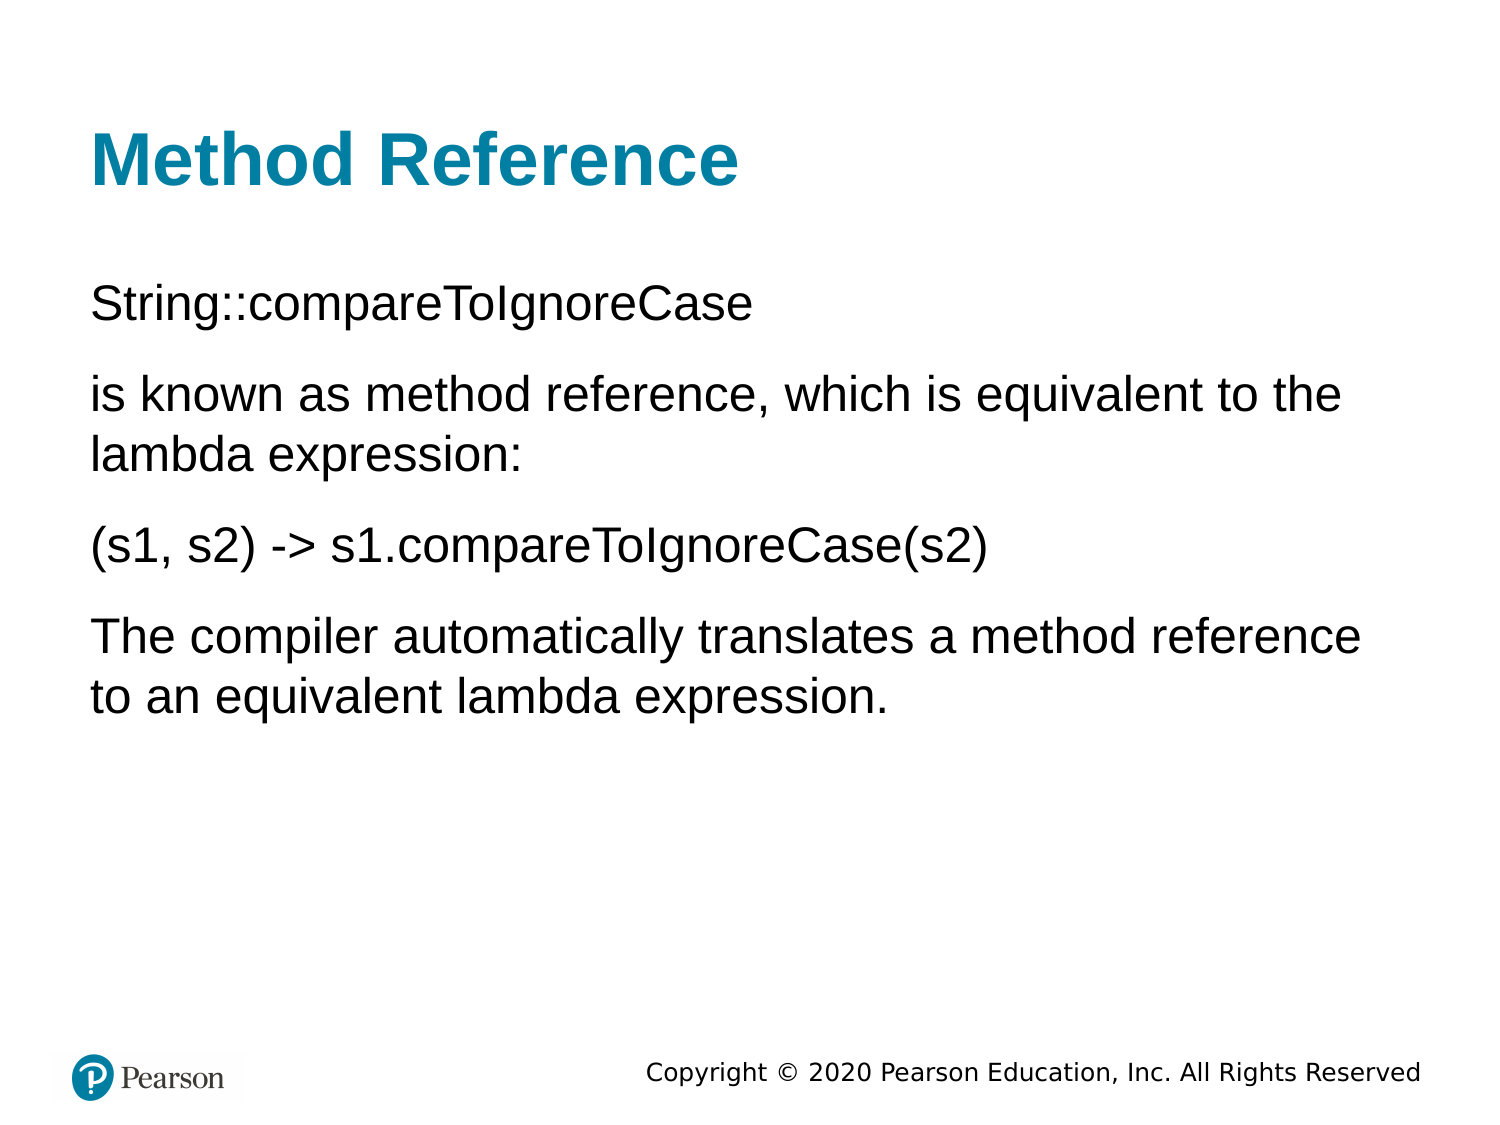

# Method Reference
String::compareToIgnoreCase
is known as method reference, which is equivalent to the lambda expression:
(s1, s2) -> s1.compareToIgnoreCase(s2)
The compiler automatically translates a method reference to an equivalent lambda expression.